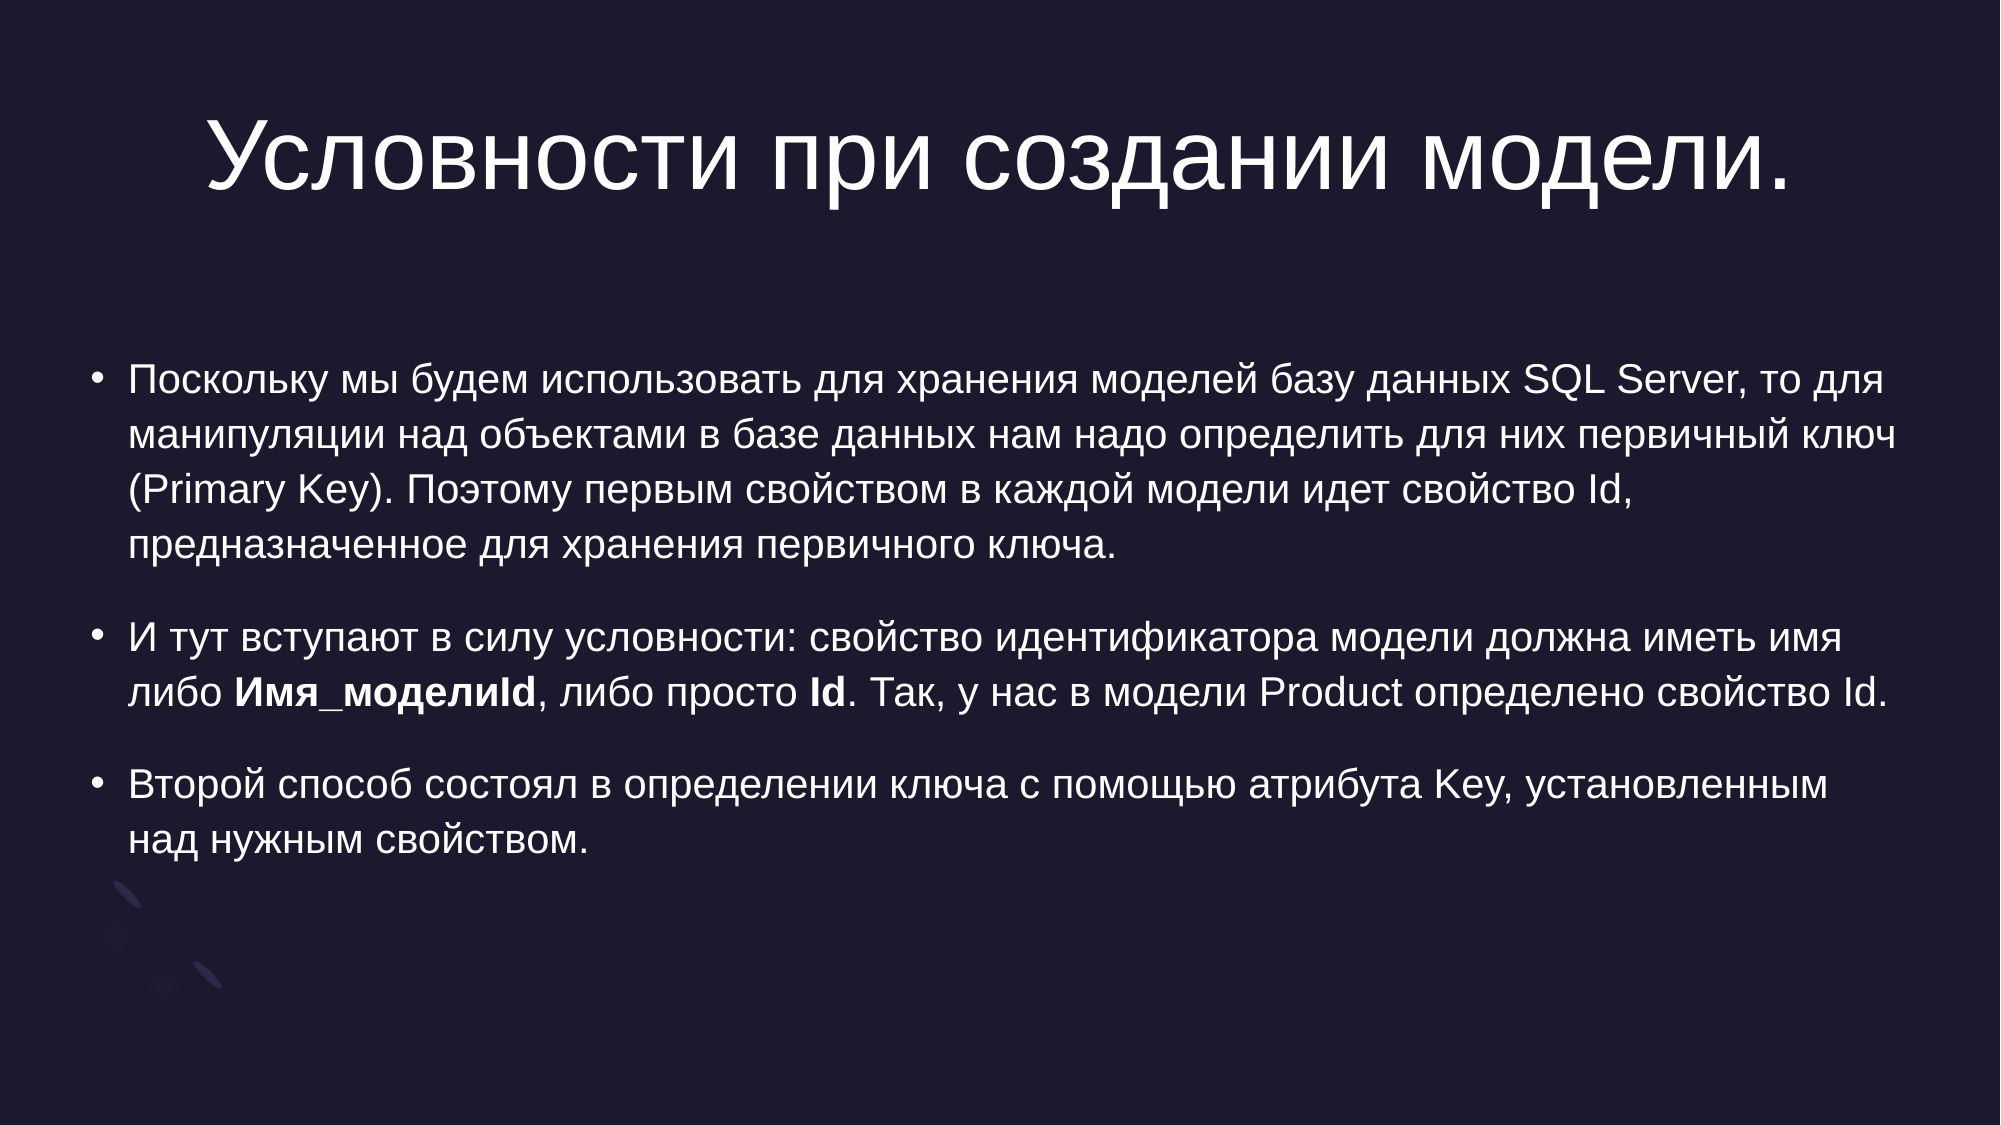

# Условности при создании модели.
Поскольку мы будем использовать для хранения моделей базу данных SQL Server, то для манипуляции над объектами в базе данных нам надо определить для них первичный ключ (Primary Key). Поэтому первым свойством в каждой модели идет свойство Id, предназначенное для хранения первичного ключа.
И тут вступают в силу условности: свойство идентификатора модели должна иметь имя либо Имя_моделиId, либо просто Id. Так, у нас в модели Product определено свойство Id.
Второй способ состоял в определении ключа с помощью атрибута Key, установленным над нужным свойством.